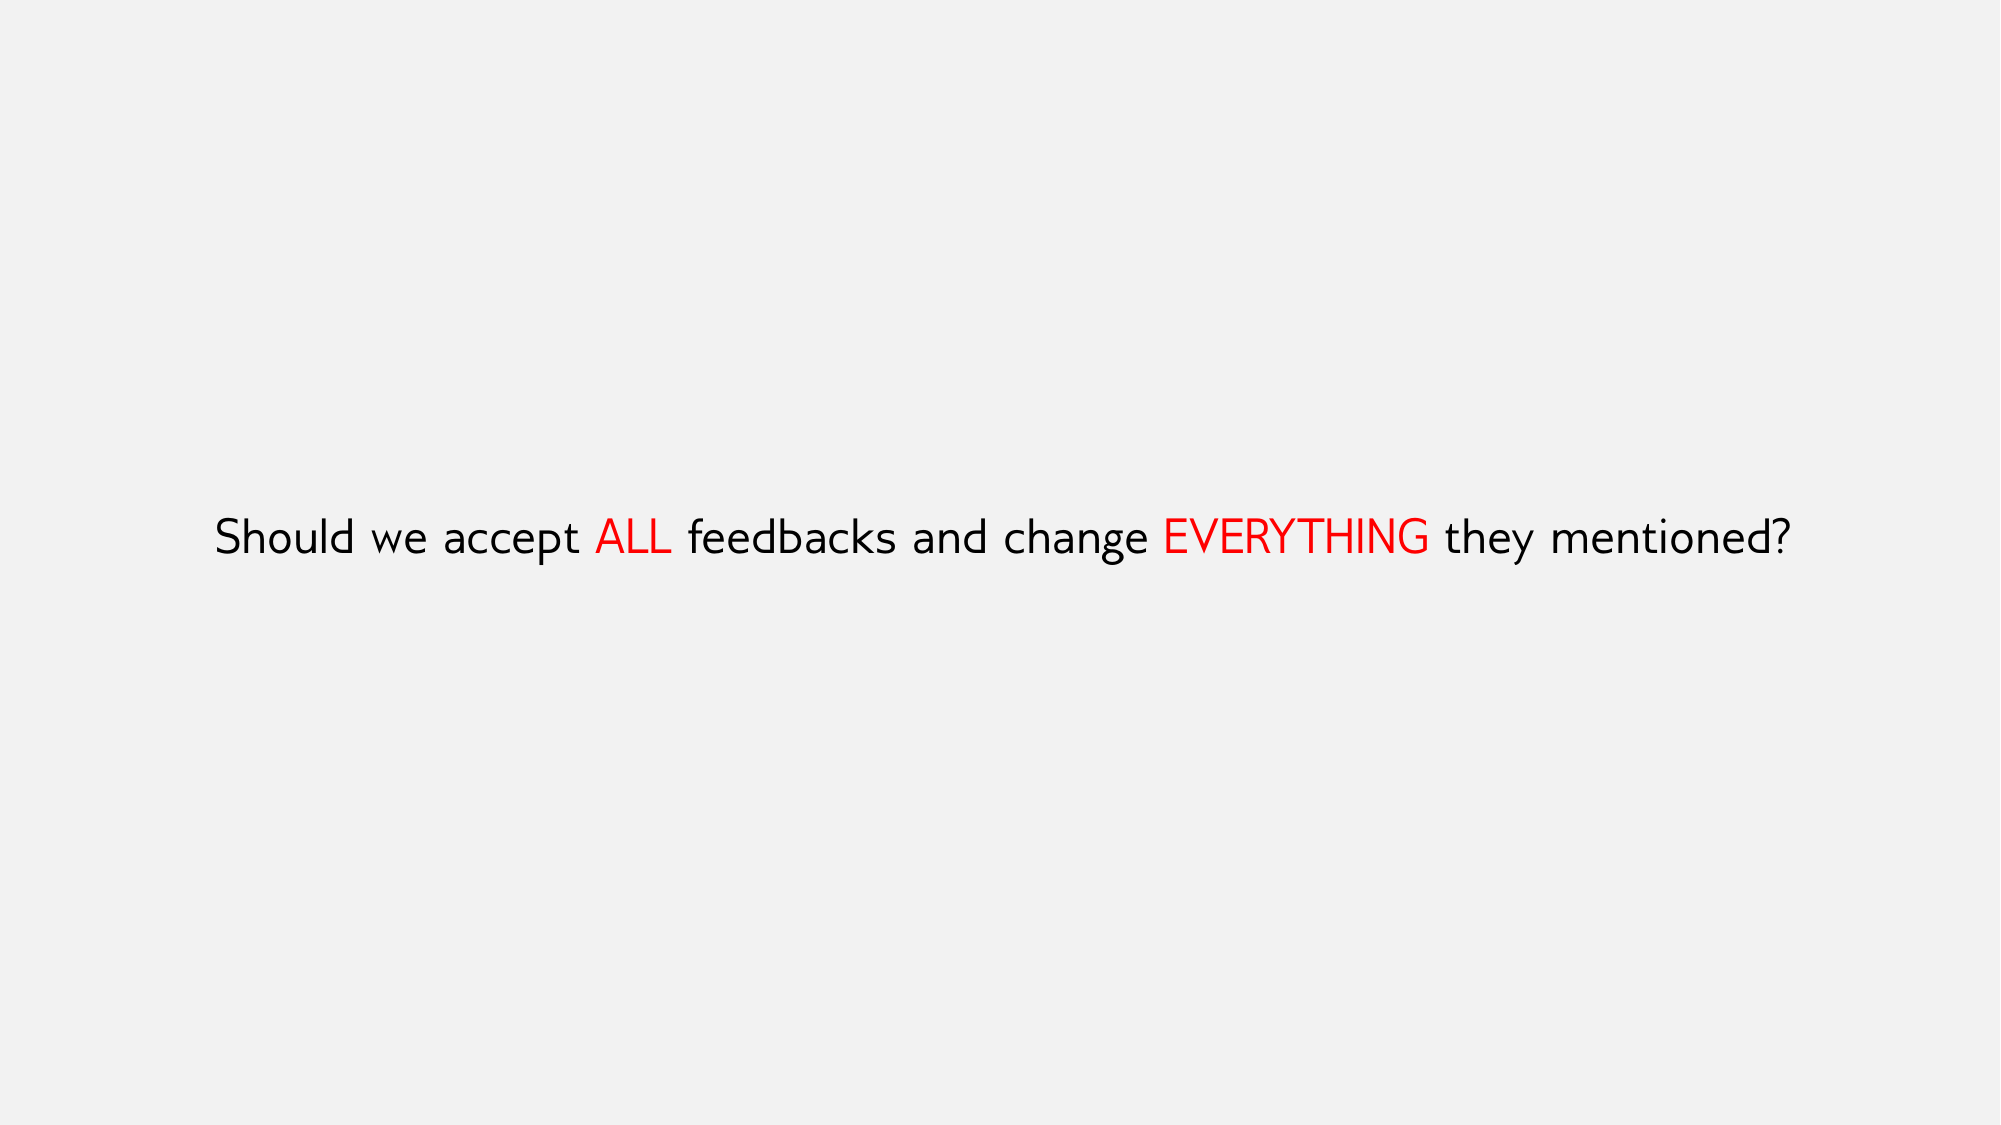

Should we accept ALL feedbacks and change EVERYTHING they mentioned?